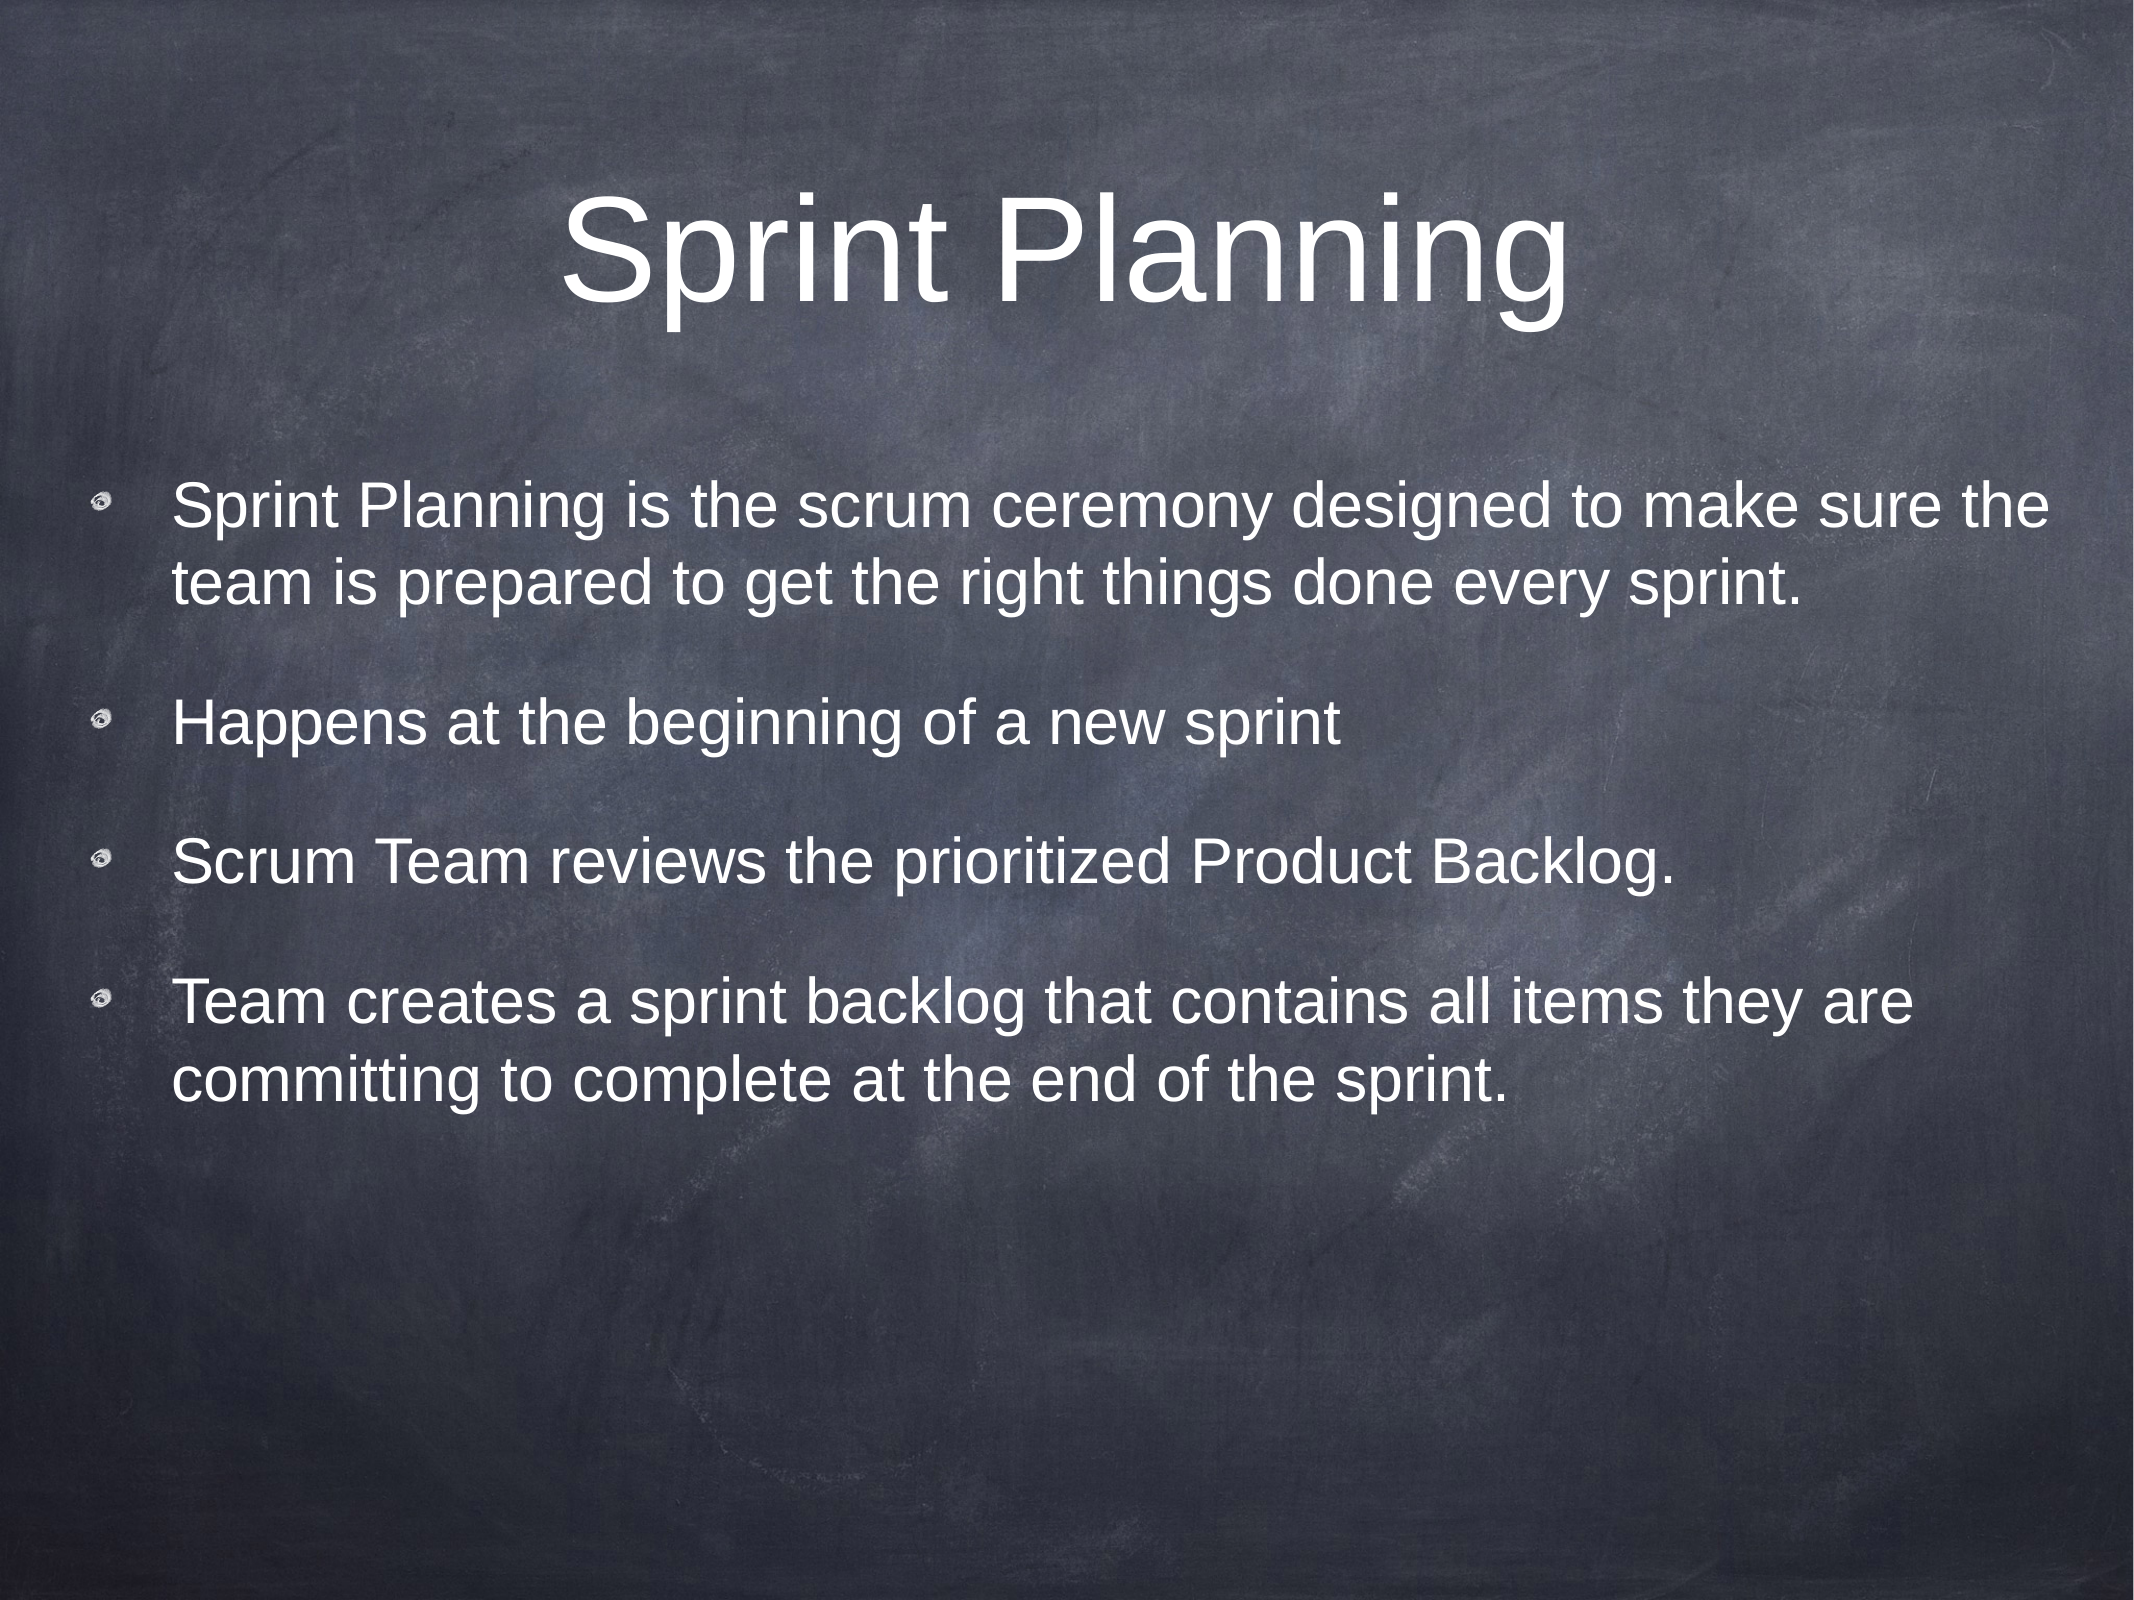

# Sprint Planning
Sprint Planning is the scrum ceremony designed to make sure the team is prepared to get the right things done every sprint.
Happens at the beginning of a new sprint
Scrum Team reviews the prioritized Product Backlog.
Team creates a sprint backlog that contains all items they are committing to complete at the end of the sprint.